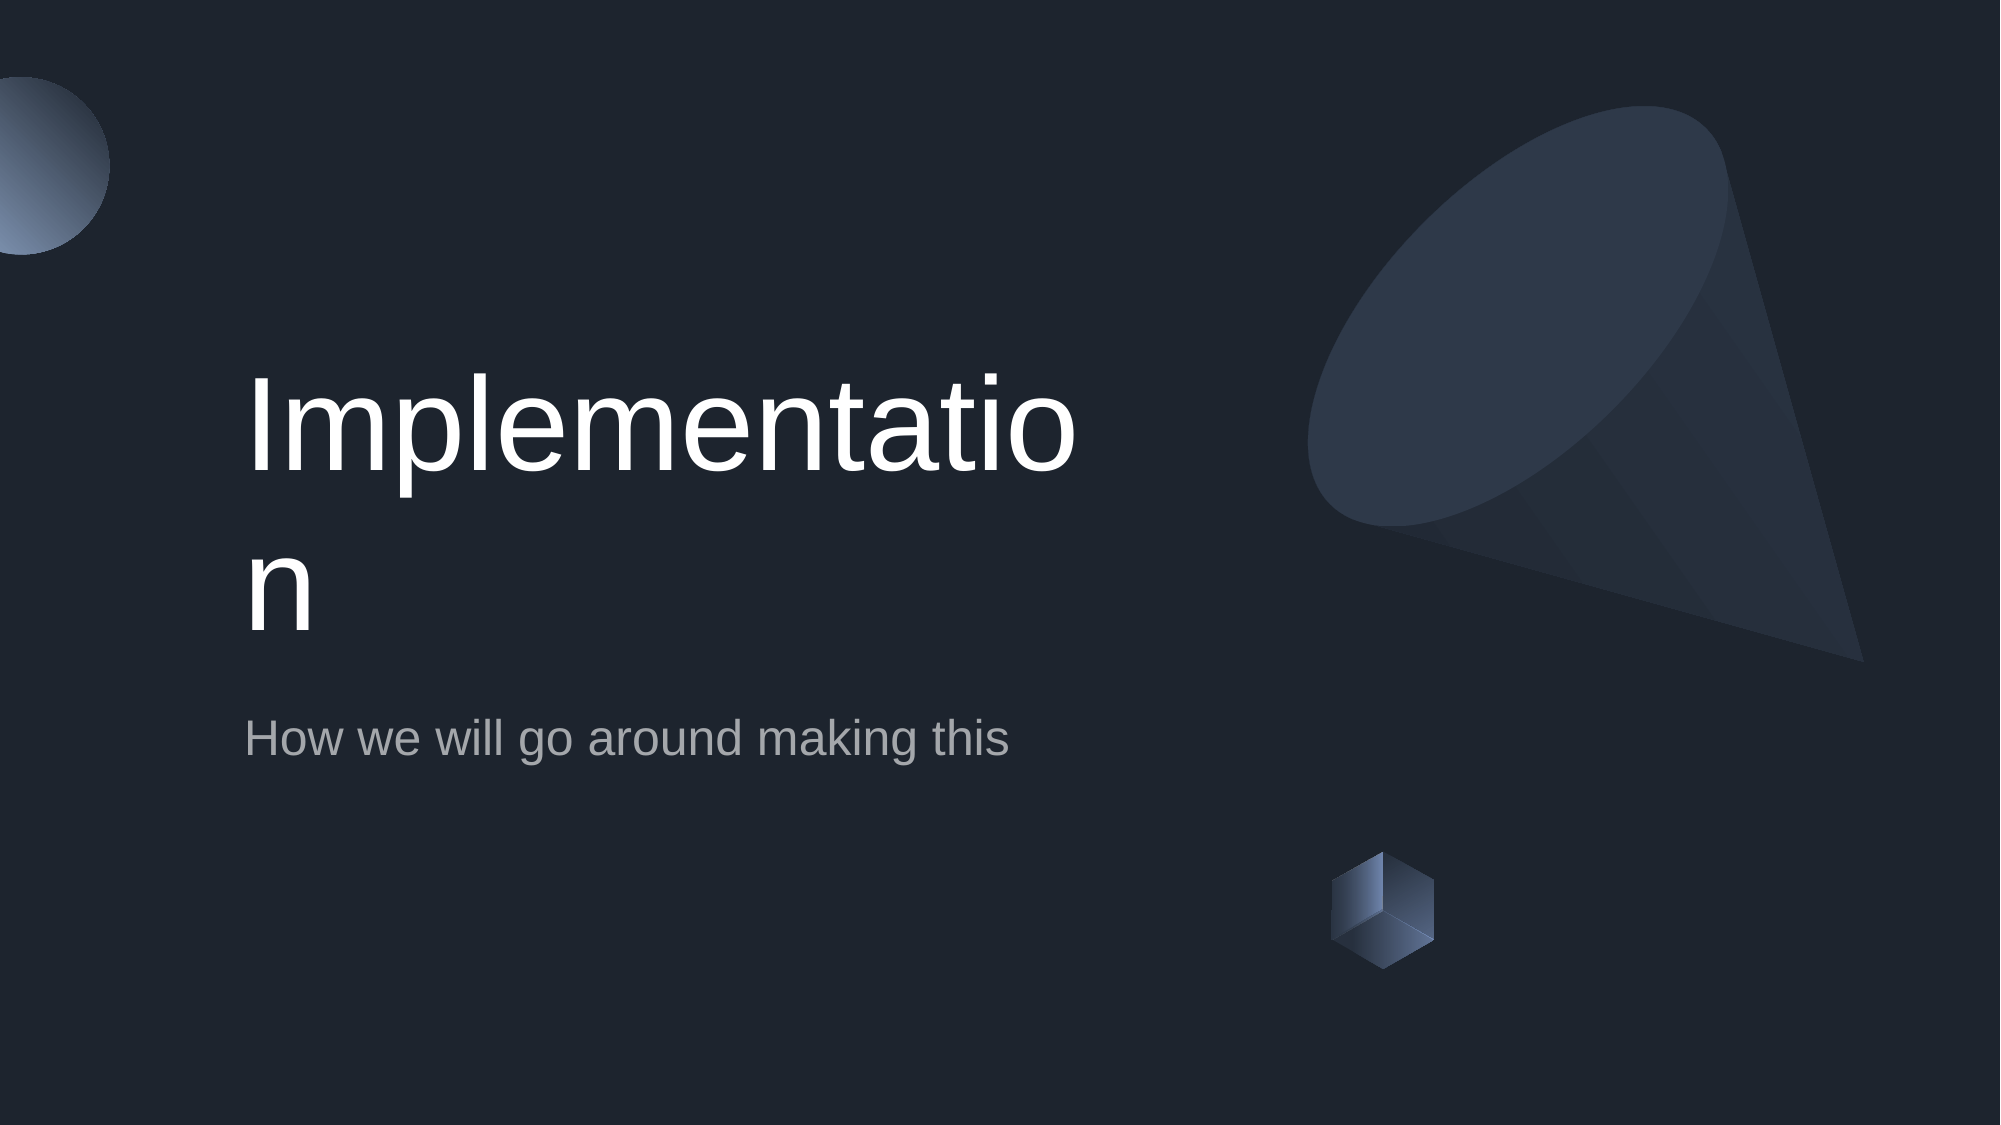

# Implementation

How we will go around making this